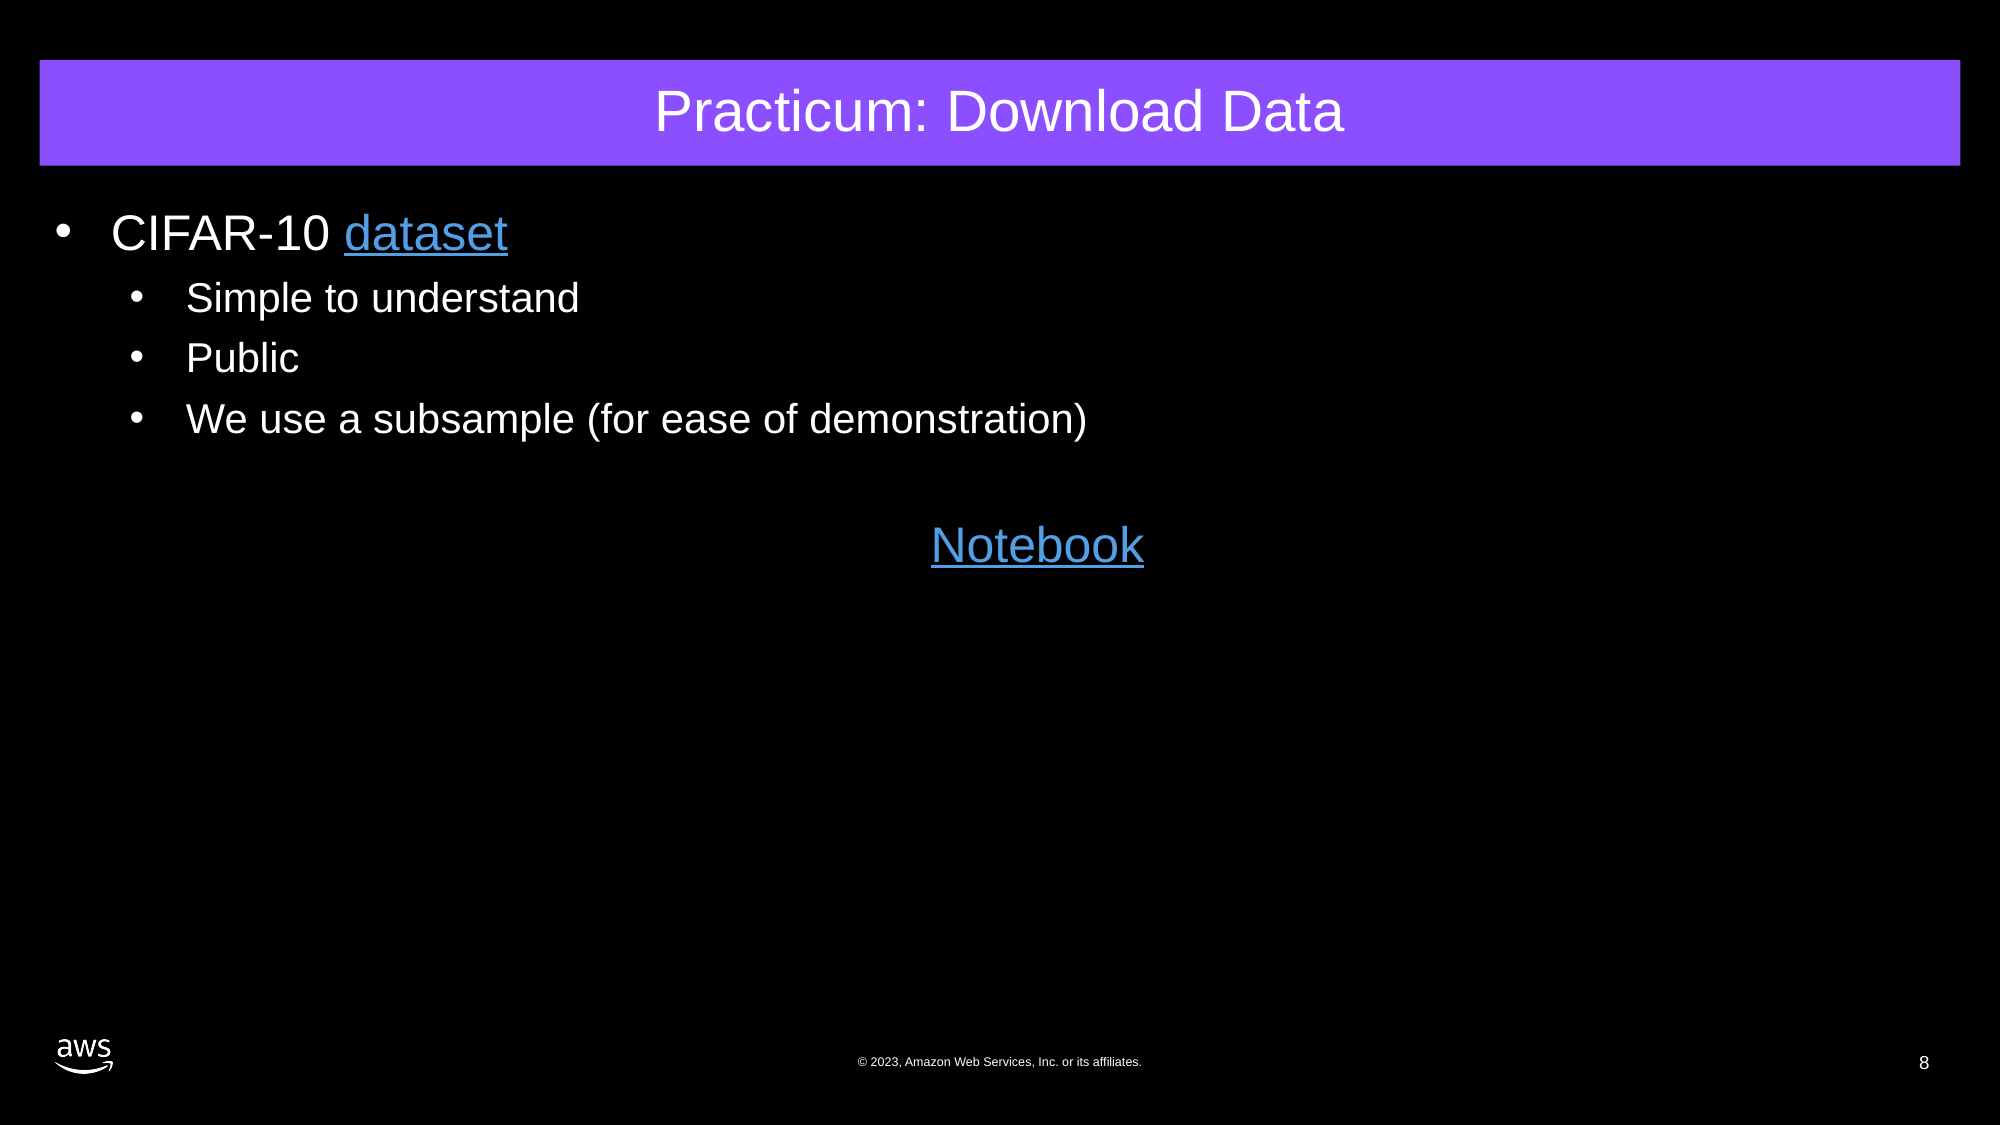

# Practicum: Download Data
CIFAR-10 dataset
Simple to understand
Public
We use a subsample (for ease of demonstration)

Notebook

© 2023, Amazon Web Services, Inc. or its affiliates.
8